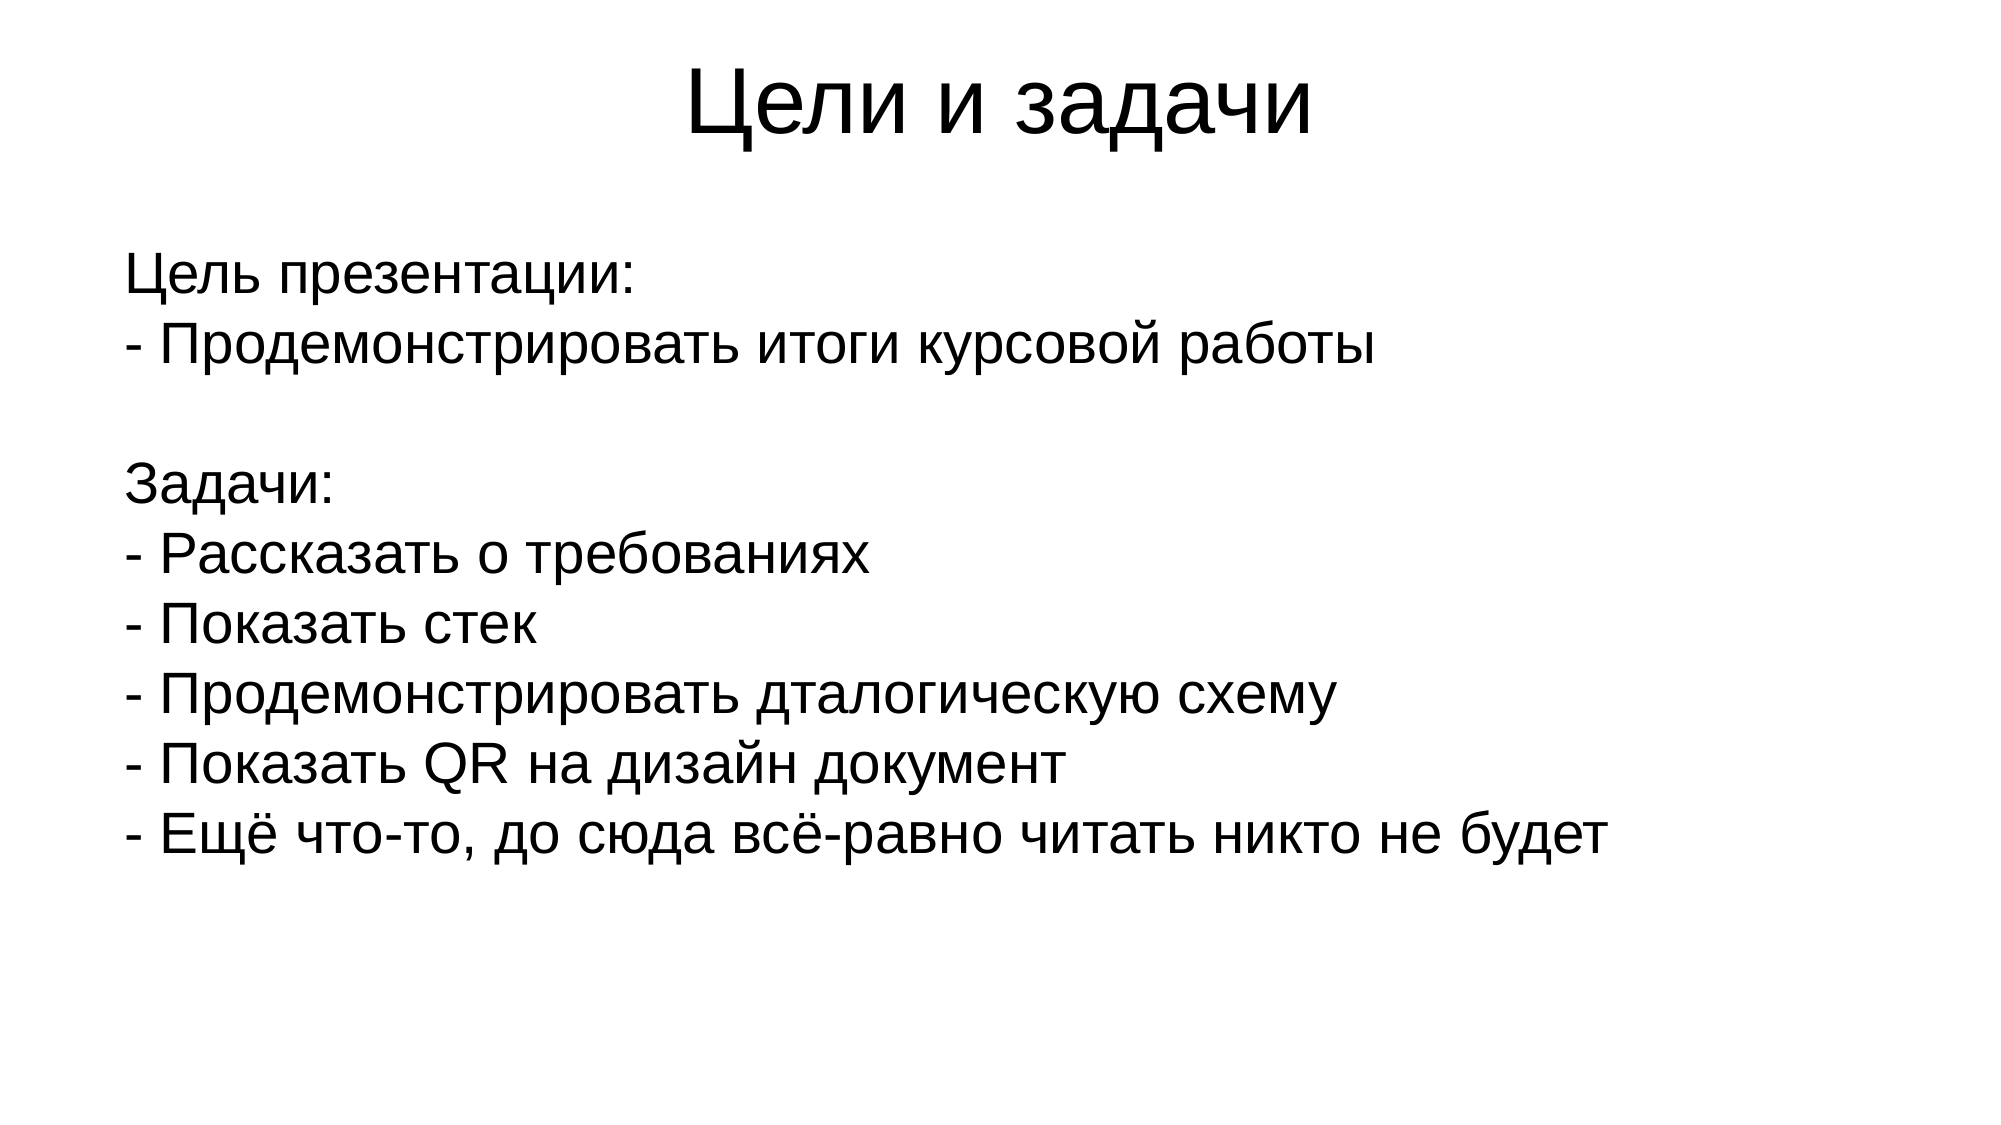

# Цели и задачи
Цель презентации:
- Продемонстрировать итоги курсовой работы

Задачи:
- Рассказать о требованиях
- Показать стек
- Продемонстрировать дталогическую схему
- Показать QR на дизайн документ
- Ещё что-то, до сюда всё-равно читать никто не будет